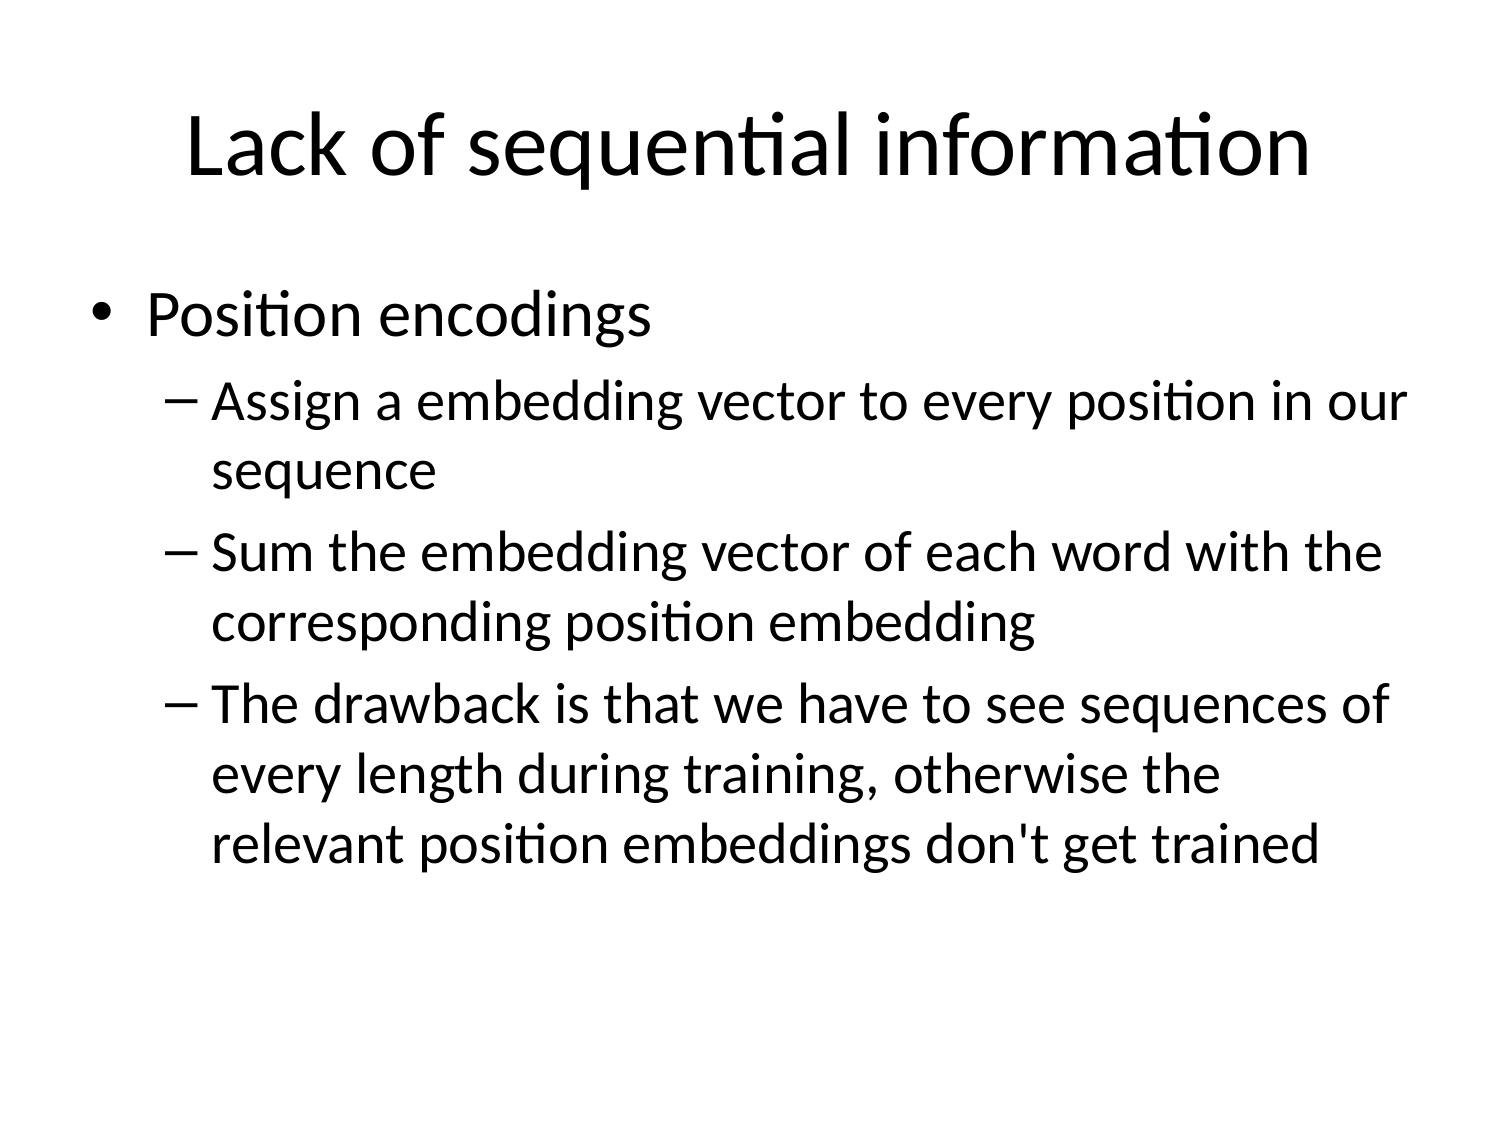

# Lack of sequential information
Position encodings
Assign a embedding vector to every position in our sequence
Sum the embedding vector of each word with the corresponding position embedding
The drawback is that we have to see sequences of every length during training, otherwise the relevant position embeddings don't get trained